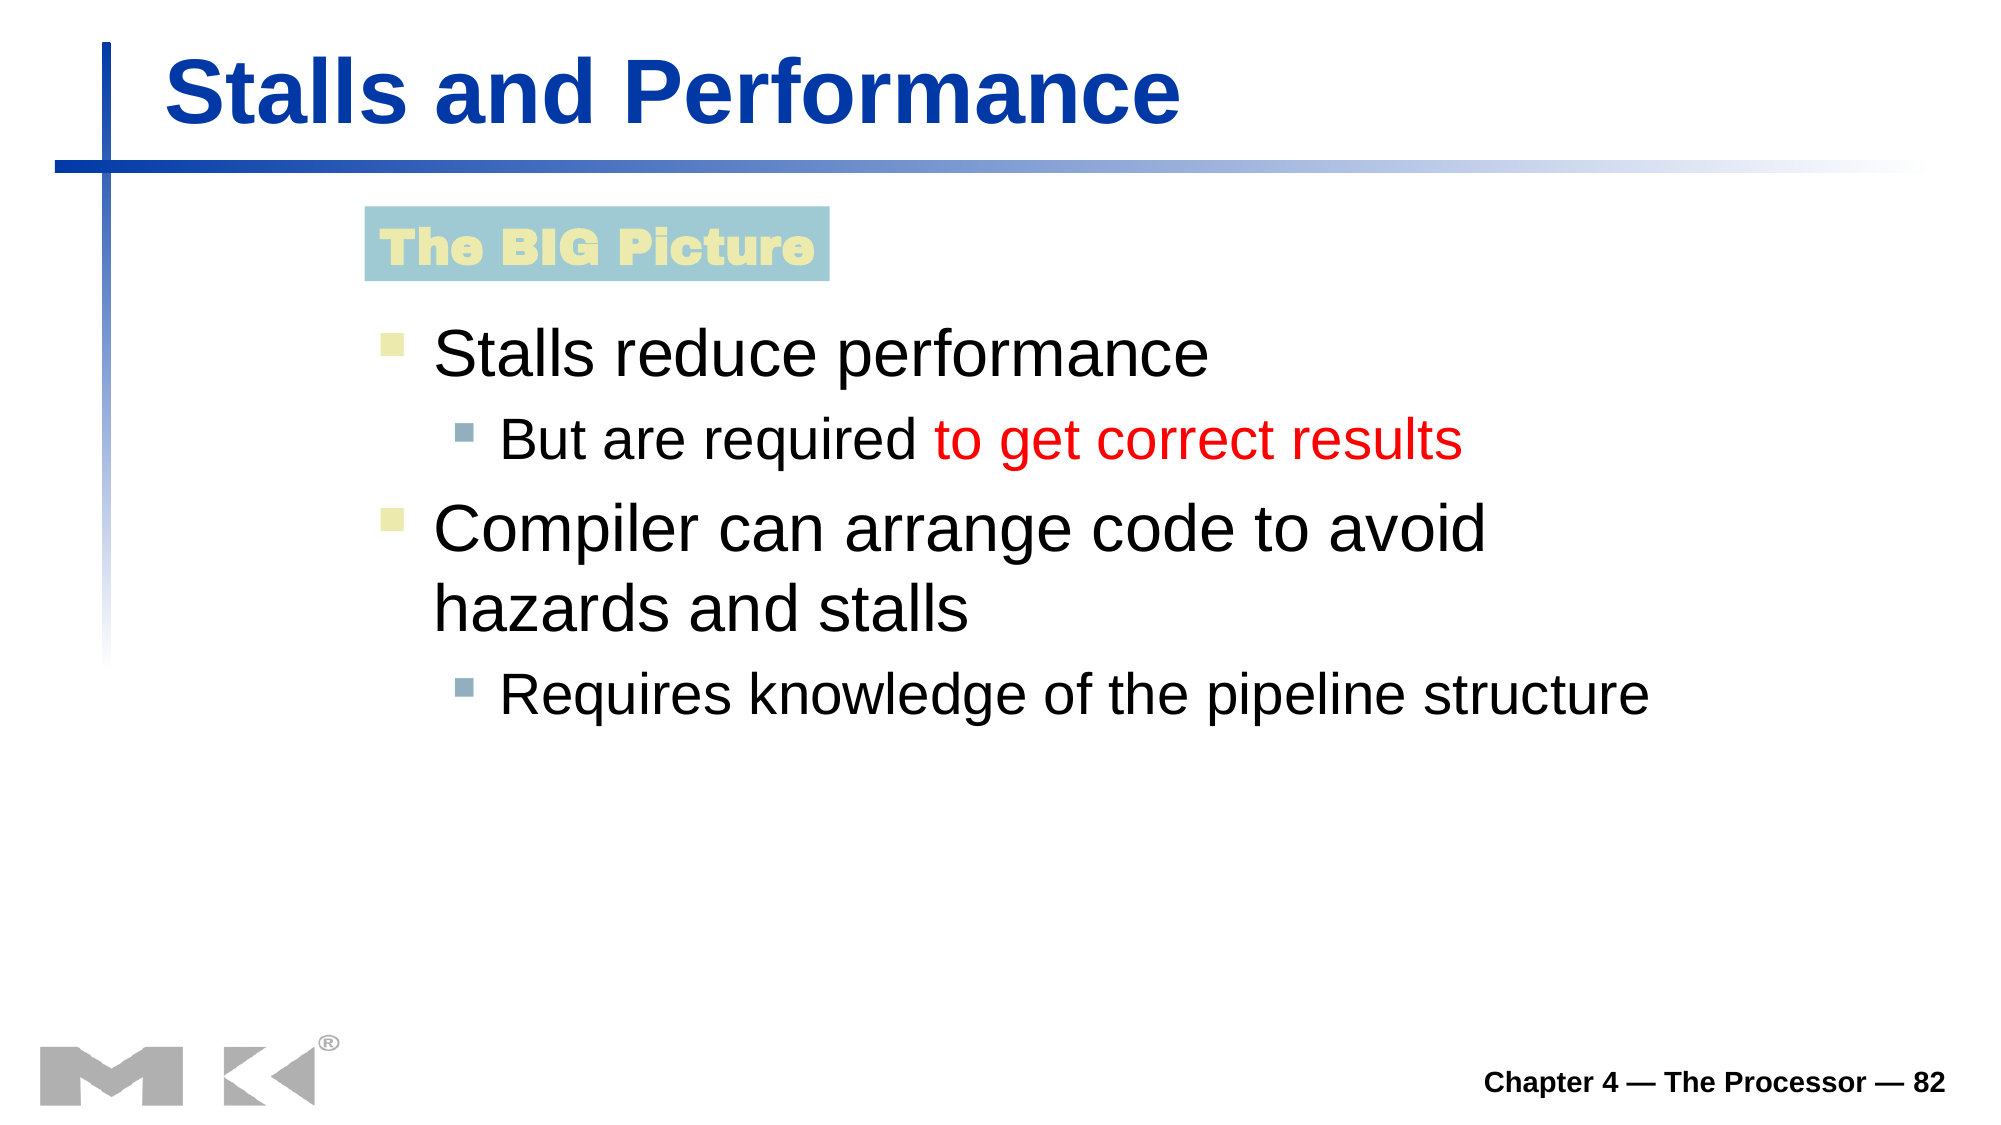

# Stalls and Performance
The BIG Picture
Stalls reduce performance
But are required to get correct results
Compiler can arrange code to avoid hazards and stalls
Requires knowledge of the pipeline structure
Chapter 4 — The Processor — 82